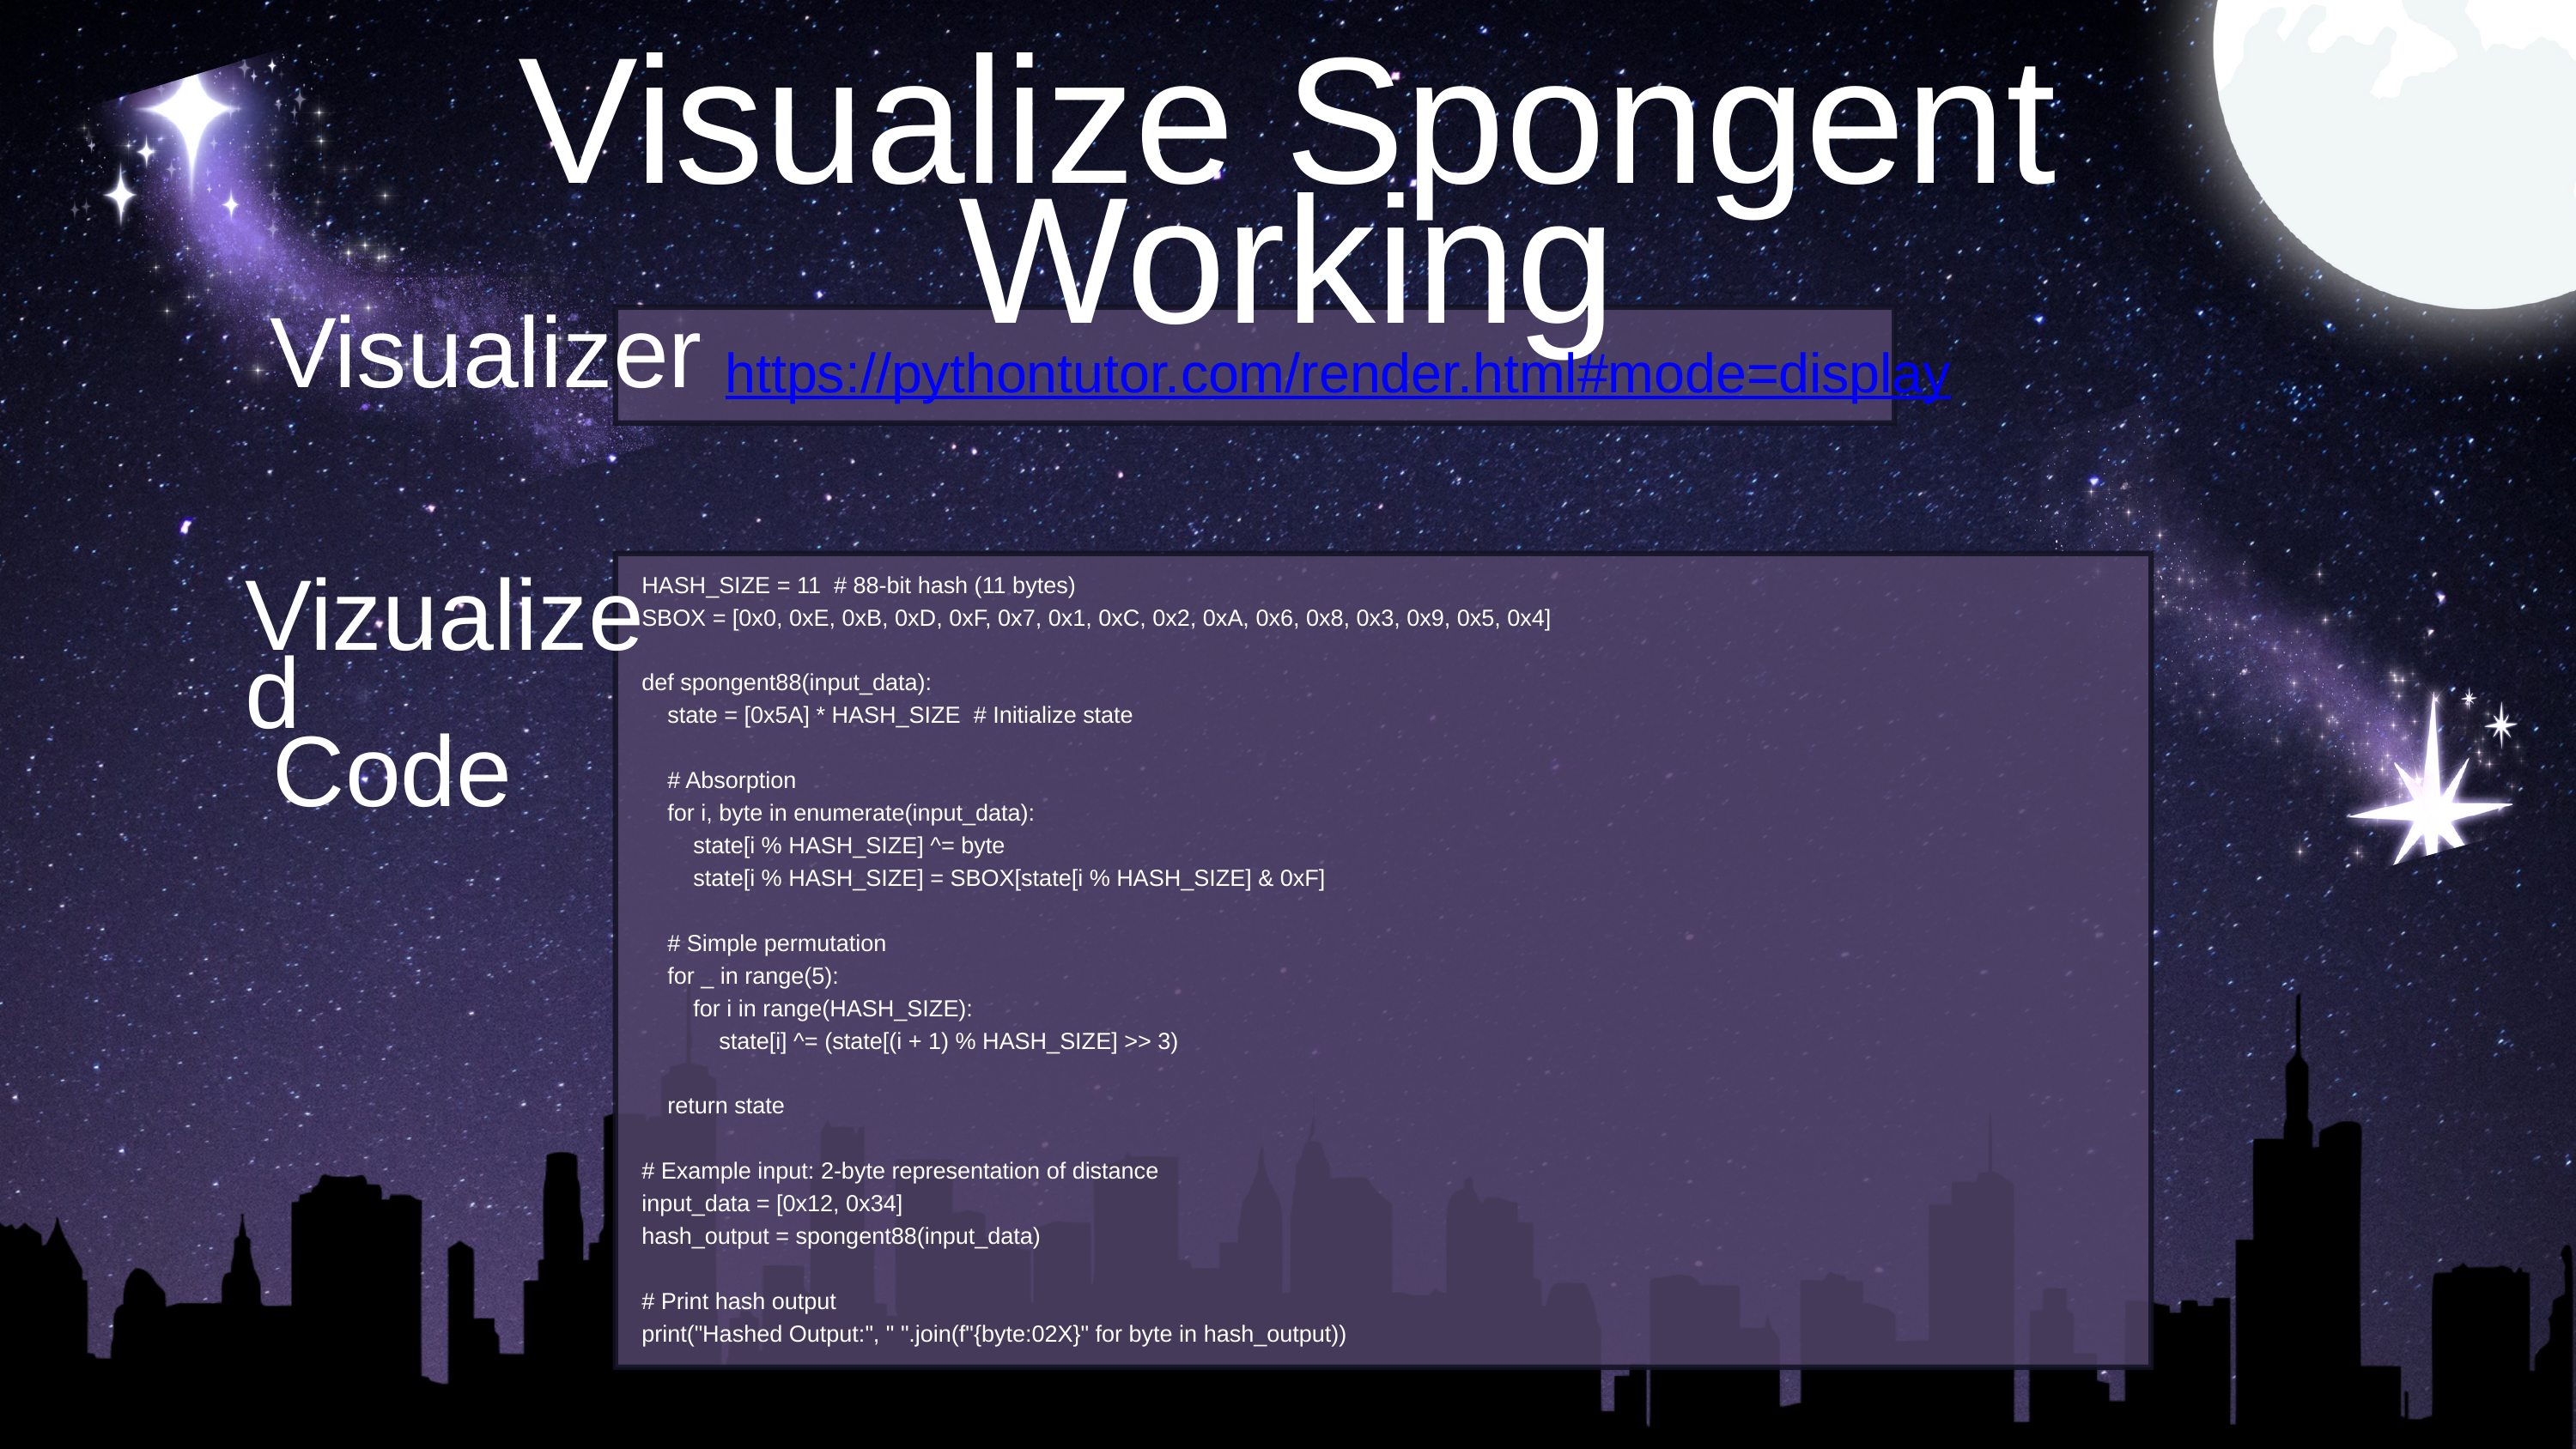

Visualize Spongent Working

https://pythontutor.com/render.html#mode=display
Visualizer

HASH_SIZE = 11  # 88-bit hash (11 bytes)
SBOX = [0x0, 0xE, 0xB, 0xD, 0xF, 0x7, 0x1, 0xC, 0x2, 0xA, 0x6, 0x8, 0x3, 0x9, 0x5, 0x4]

def spongent88(input_data):
    state = [0x5A] * HASH_SIZE  # Initialize state

    # Absorption
    for i, byte in enumerate(input_data):
        state[i % HASH_SIZE] ^= byte
        state[i % HASH_SIZE] = SBOX[state[i % HASH_SIZE] & 0xF]

    # Simple permutation
    for _ in range(5):
        for i in range(HASH_SIZE):
            state[i] ^= (state[(i + 1) % HASH_SIZE] >> 3)

    return state

# Example input: 2-byte representation of distance
input_data = [0x12, 0x34]
hash_output = spongent88(input_data)

# Print hash output
print("Hashed Output:", " ".join(f"{byte:02X}" for byte in hash_output))

Vizualized
 Code